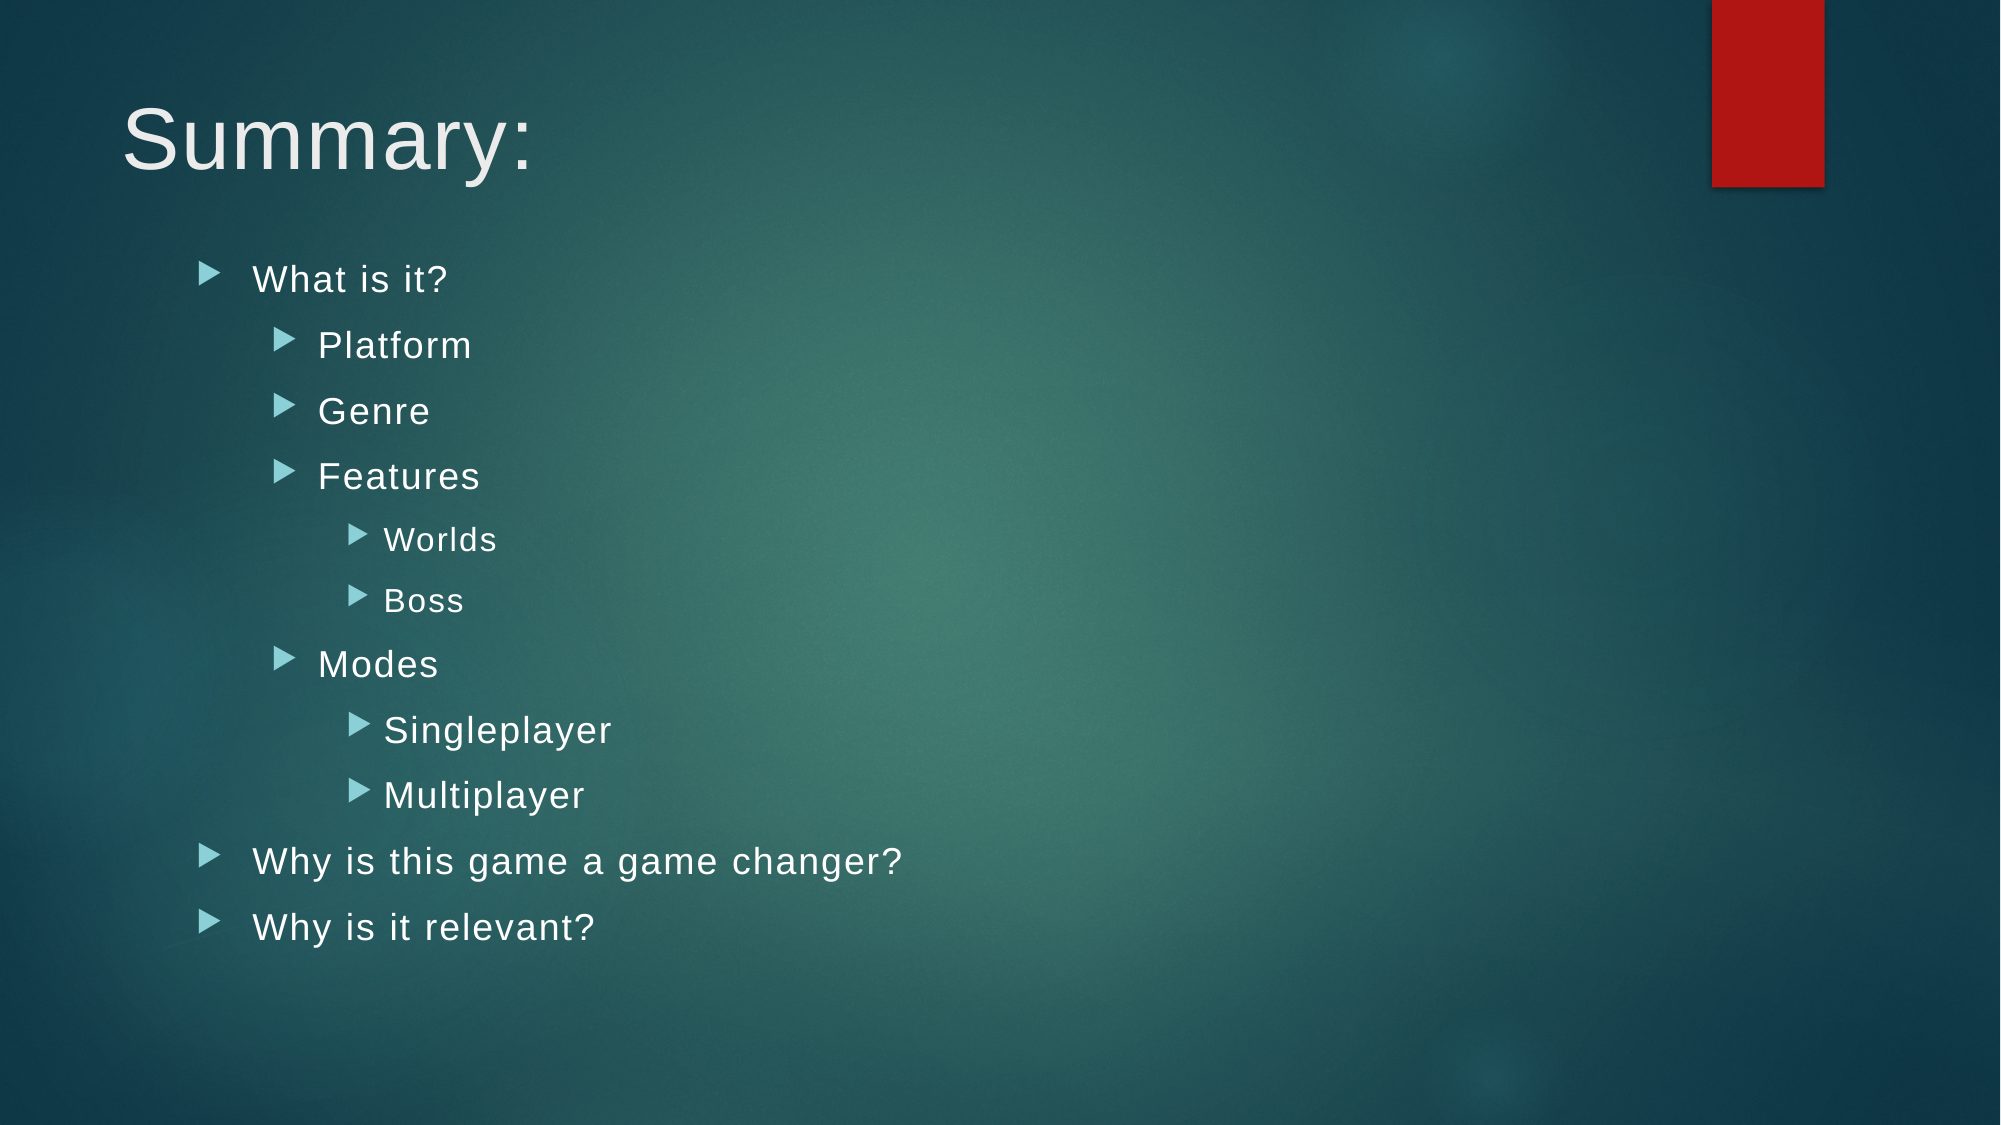

# Summary:
What is it?
Platform
Genre
Features
Worlds
Boss
Modes
Singleplayer
Multiplayer
Why is this game a game changer?
Why is it relevant?